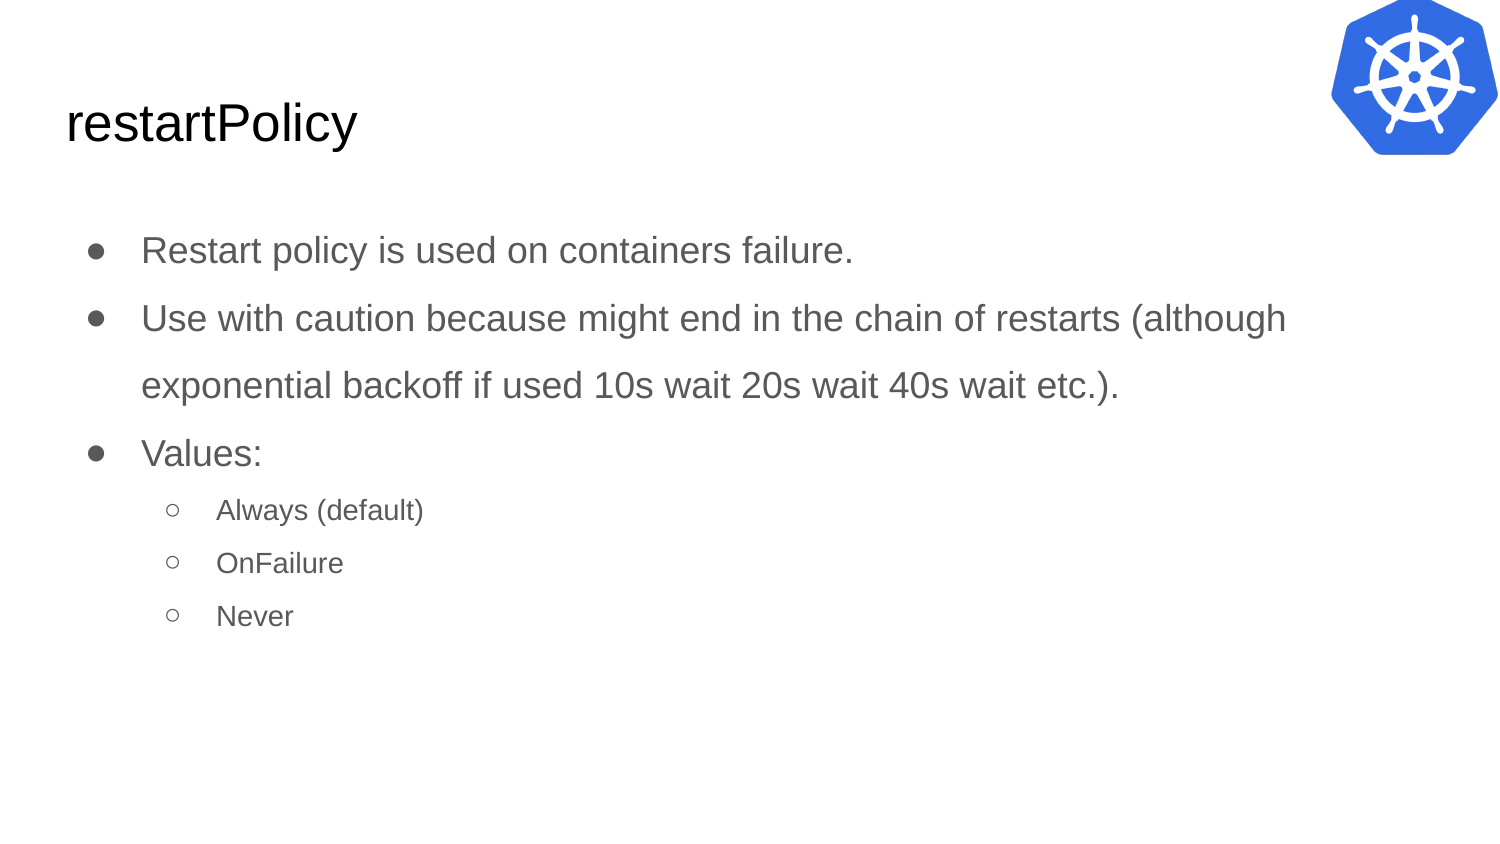

# restartPolicy
Restart policy is used on containers failure.
Use with caution because might end in the chain of restarts (although exponential backoff if used 10s wait 20s wait 40s wait etc.).
Values:
Always (default)
OnFailure
Never